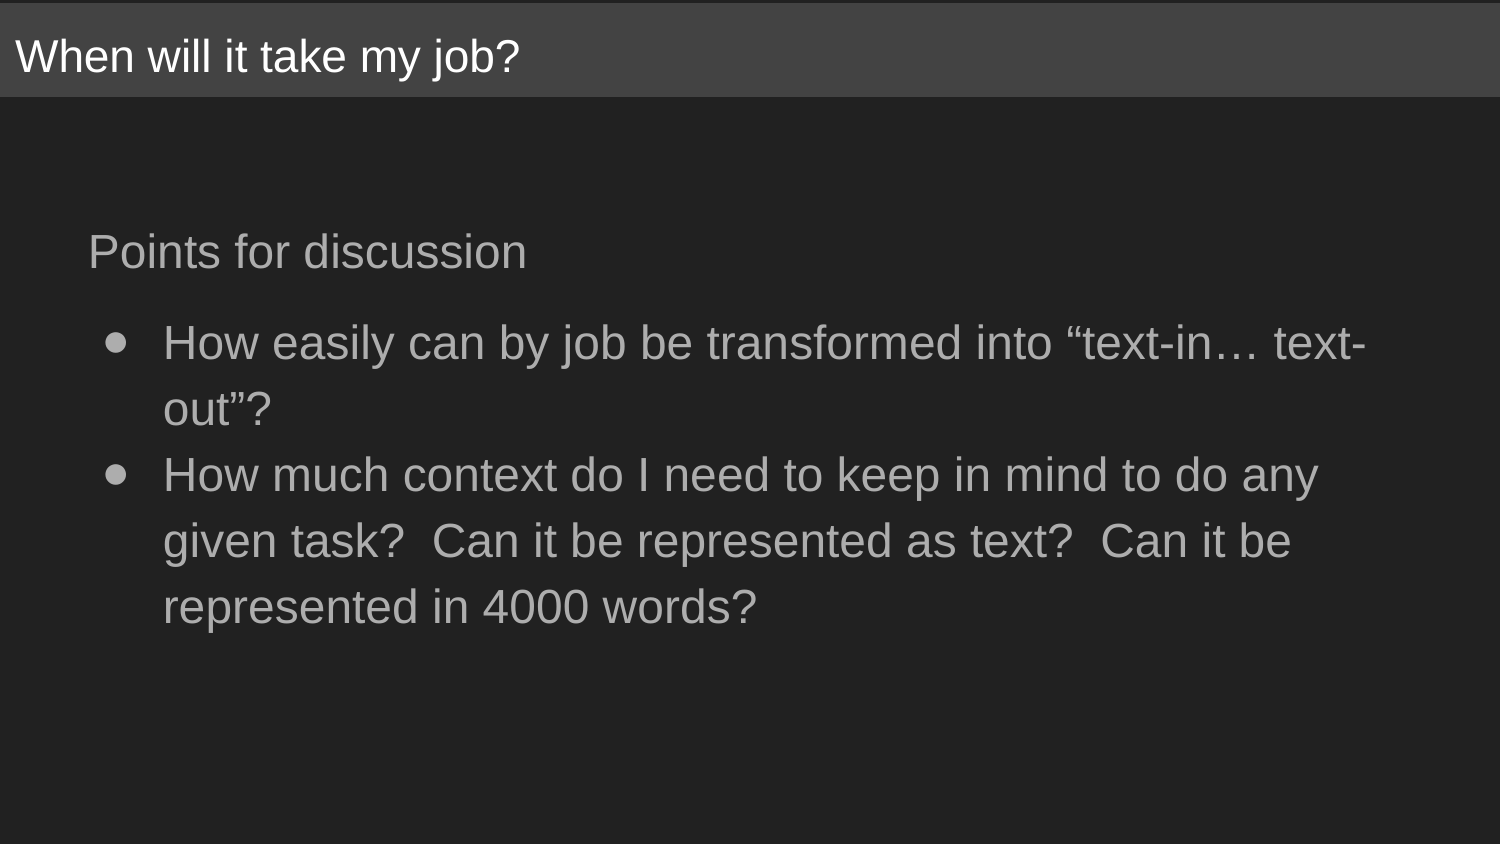

# When will it take my job?

Points for discussion
How easily can by job be transformed into “text-in… text-out”?
How much context do I need to keep in mind to do any given task?  Can it be represented as text?  Can it be represented in 4000 words?